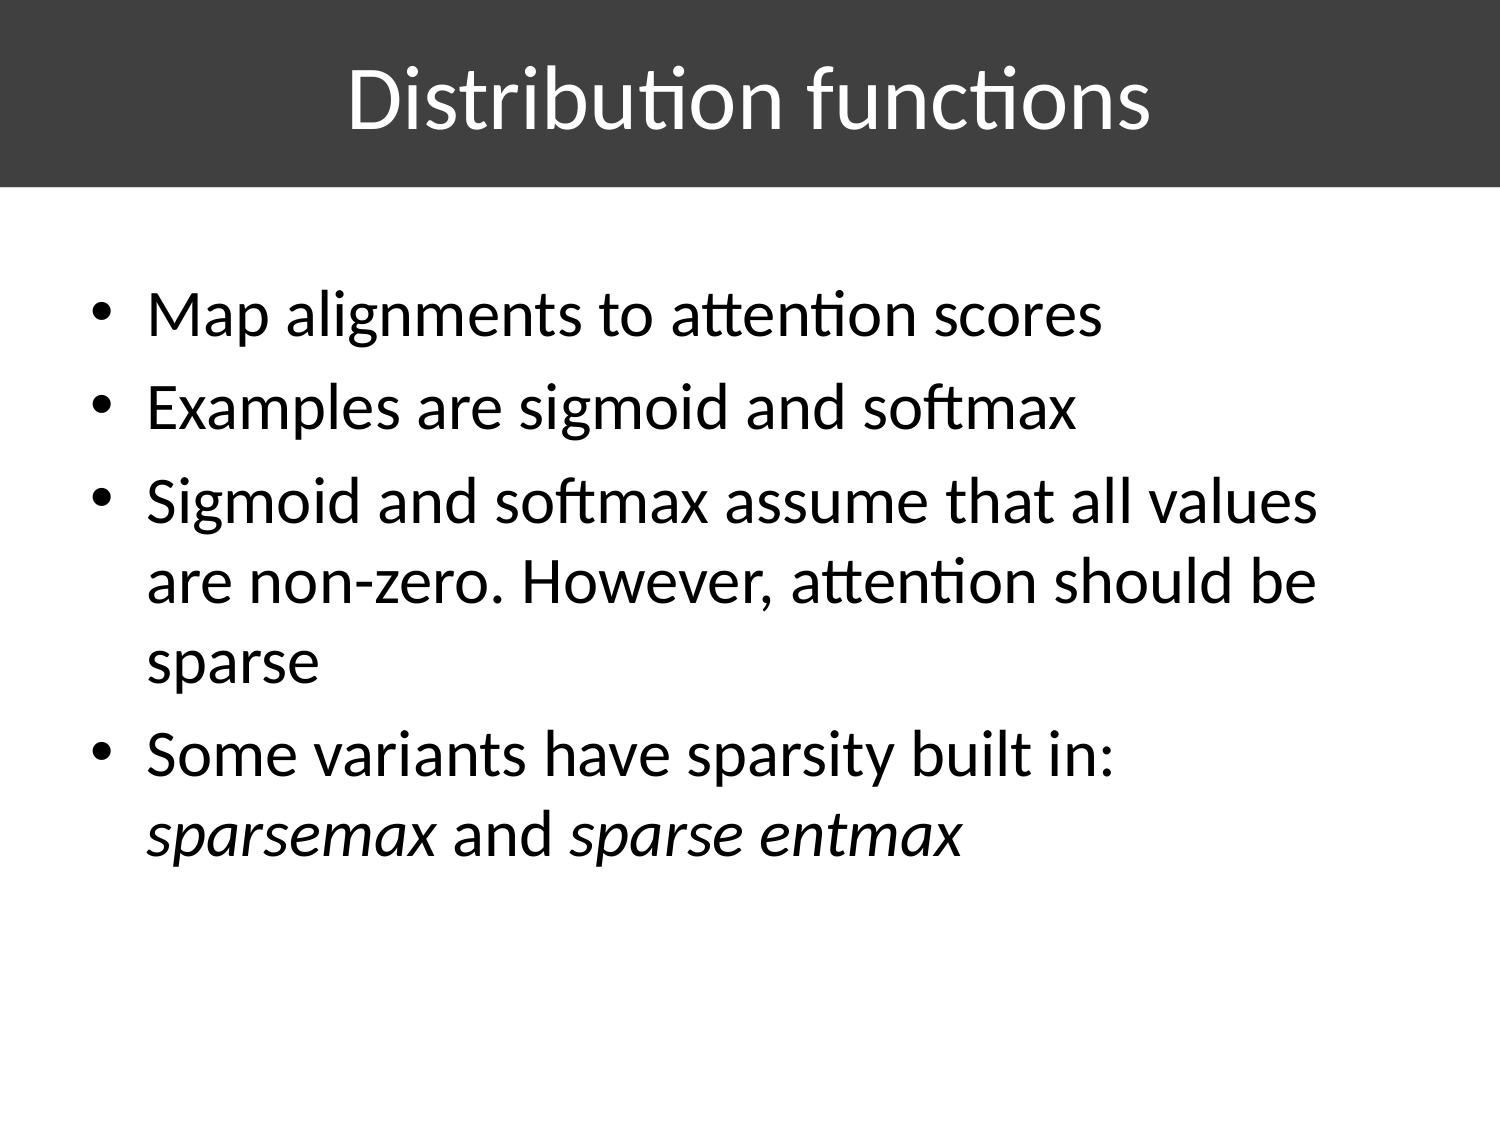

# Distribution functions
Map alignments to attention scores
Examples are sigmoid and softmax
Sigmoid and softmax assume that all values are non-zero. However, attention should be sparse
Some variants have sparsity built in: sparsemax and sparse entmax